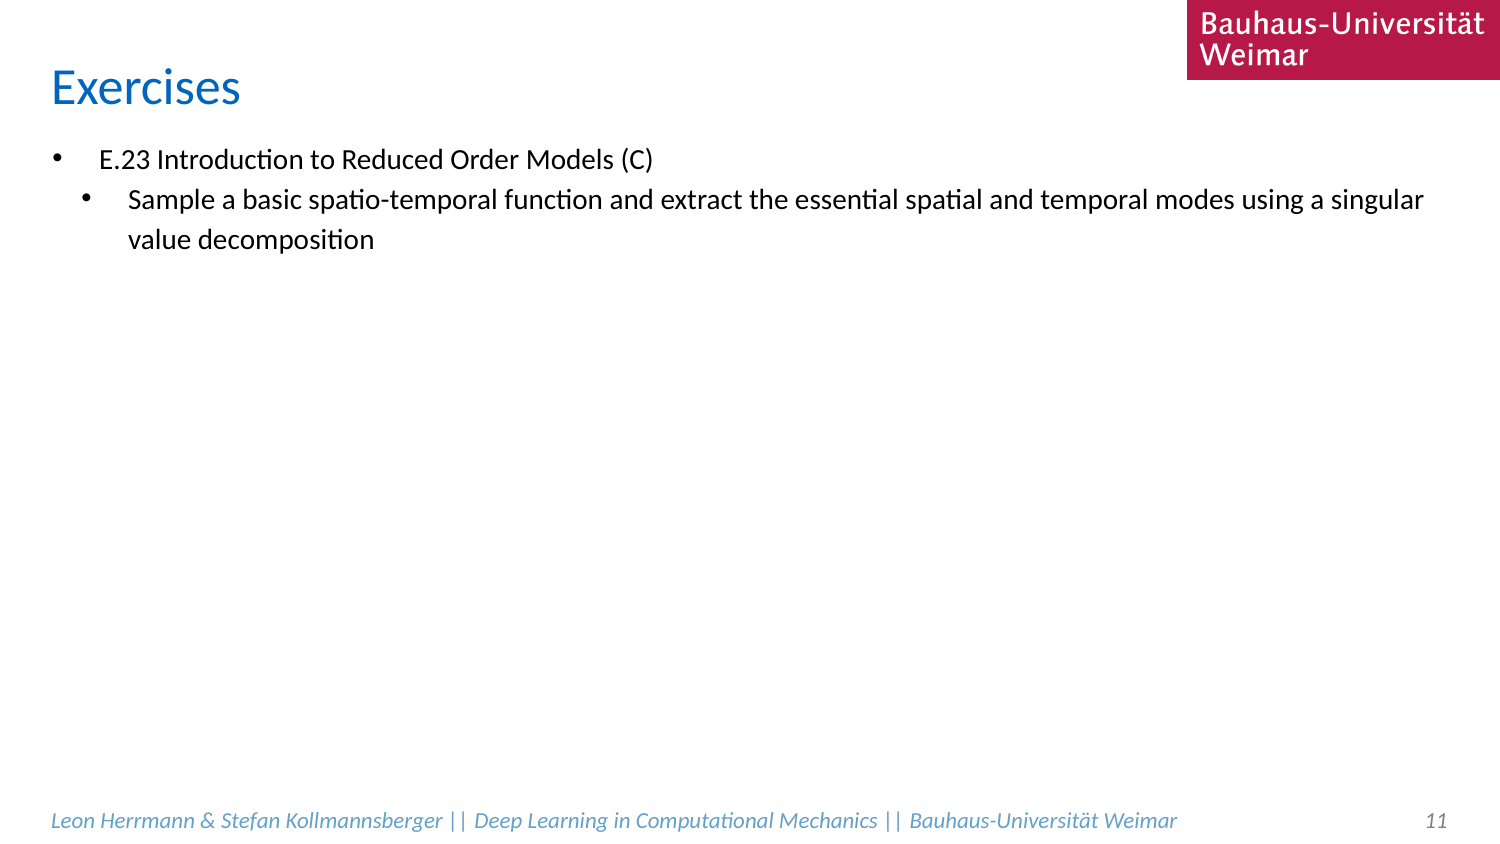

# Exercises
E.23 Introduction to Reduced Order Models (C)
Sample a basic spatio-temporal function and extract the essential spatial and temporal modes using a singular value decomposition
Leon Herrmann & Stefan Kollmannsberger || Deep Learning in Computational Mechanics || Bauhaus-Universität Weimar
11